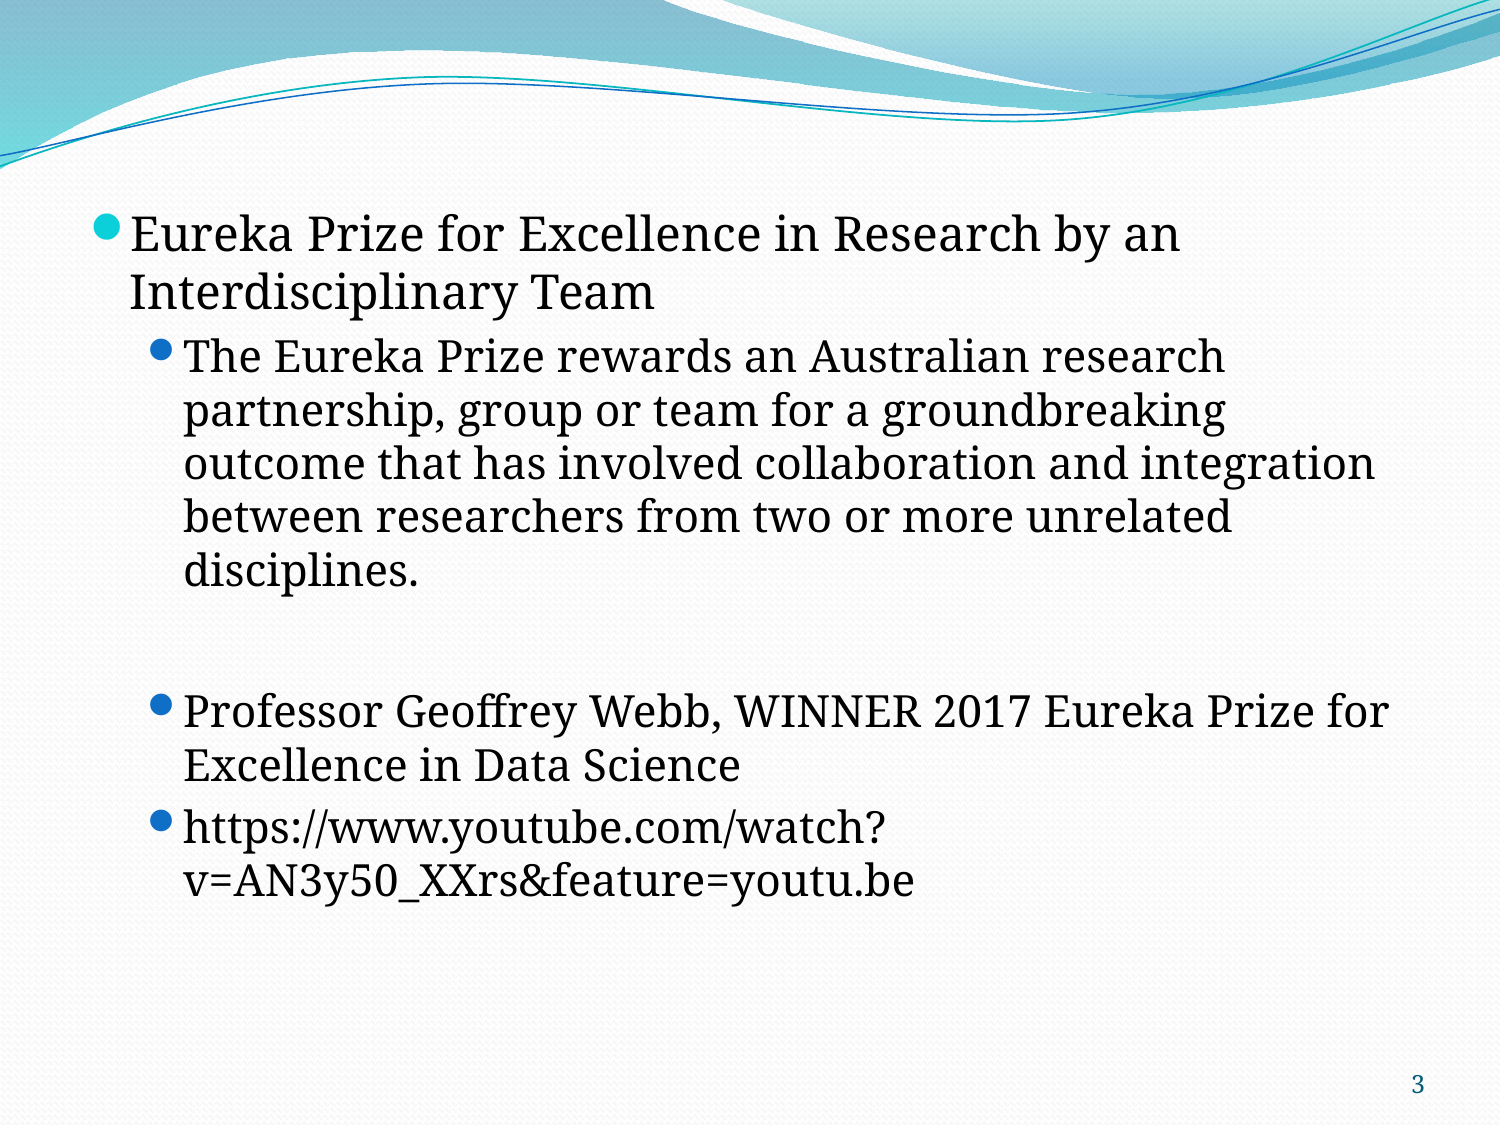

Eureka Prize for Excellence in Research by an Interdisciplinary Team
The Eureka Prize rewards an Australian research partnership, group or team for a groundbreaking outcome that has involved collaboration and integration between researchers from two or more unrelated disciplines.

Professor Geoffrey Webb, WINNER 2017 Eureka Prize for Excellence in Data Science
https://www.youtube.com/watch?v=AN3y50_XXrs&feature=youtu.be
3